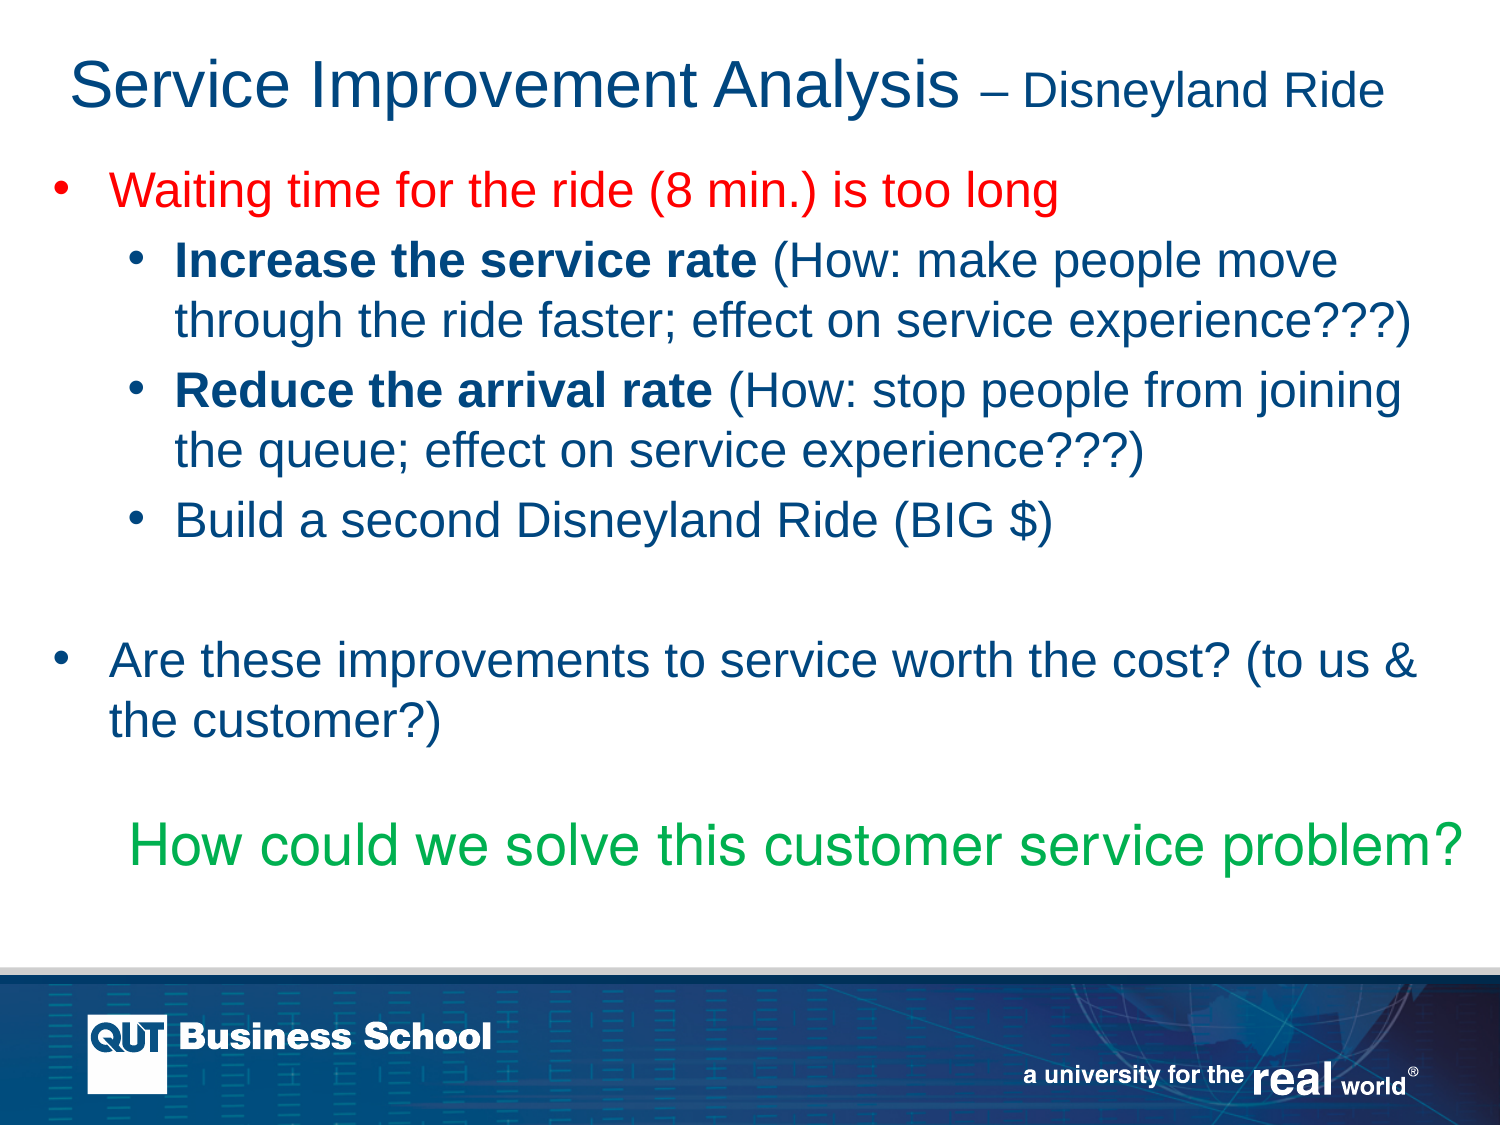

# Service Improvement Analysis – Disneyland Ride
Waiting time for the ride (8 min.) is too long
Increase the service rate (How: make people move through the ride faster; effect on service experience???)
Reduce the arrival rate (How: stop people from joining the queue; effect on service experience???)
Build a second Disneyland Ride (BIG $)

Are these improvements to service worth the cost? (to us & the customer?)
How could we solve this customer service problem?